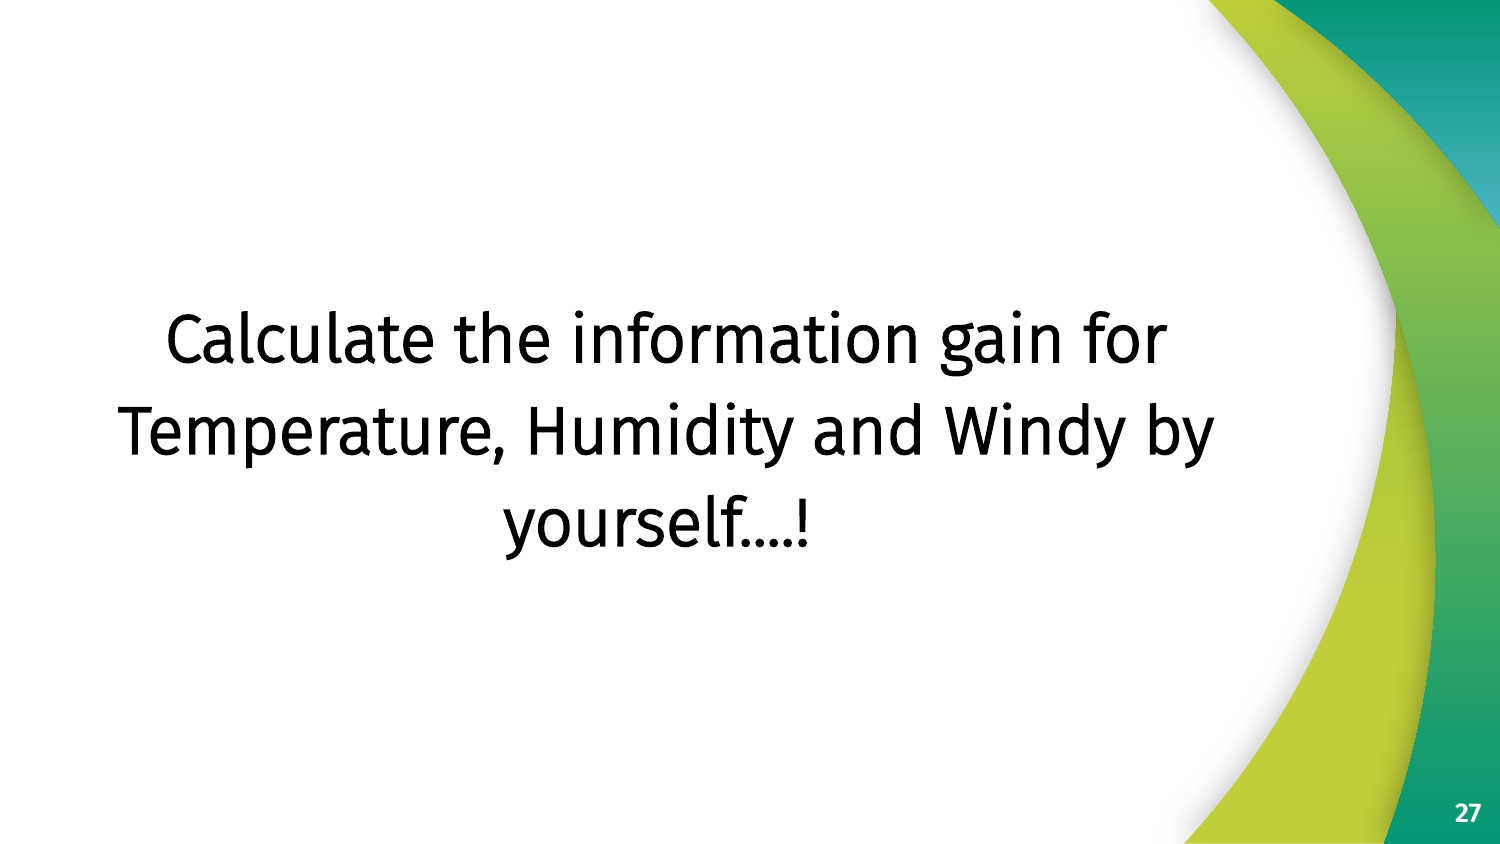

Calculate the information gain for Temperature, Humidity and Windy by yourself….!
27